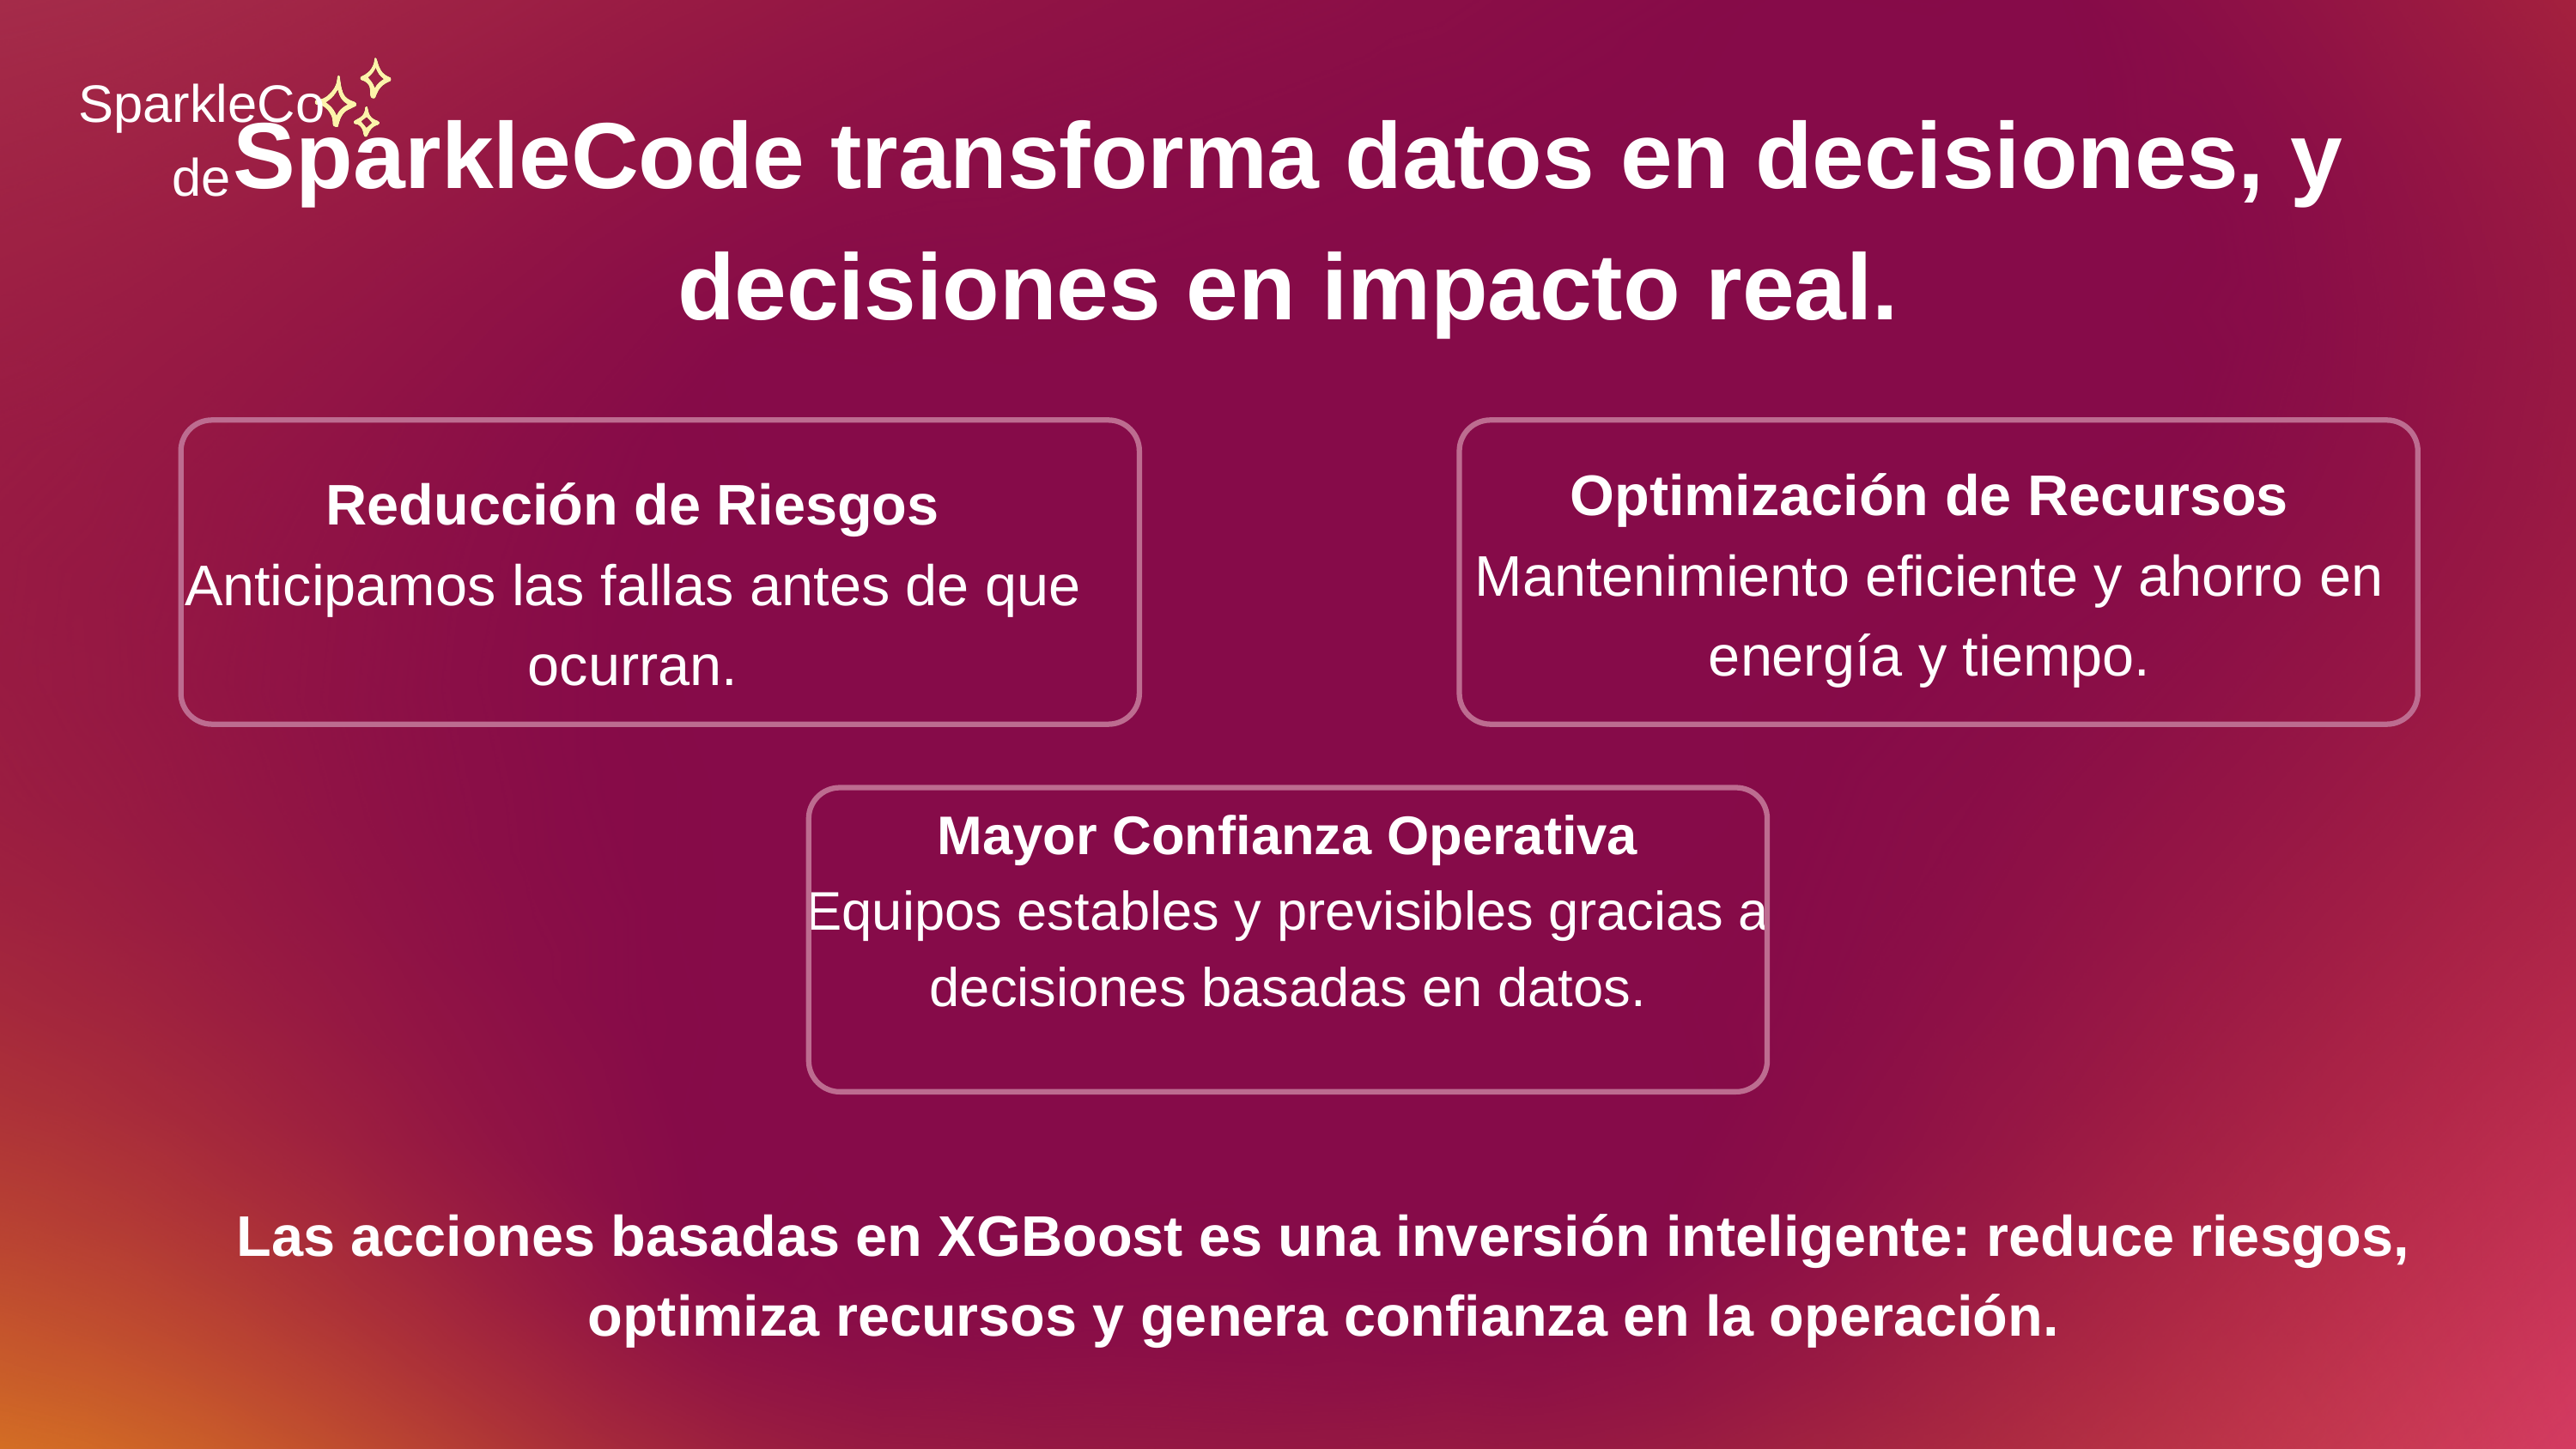

SparkleCode
SparkleCode transforma datos en decisiones, y decisiones en impacto real.

Optimización de Recursos
Mantenimiento eficiente y ahorro en energía y tiempo.
Reducción de Riesgos
Anticipamos las fallas antes de que ocurran.

Mayor Confianza Operativa
Equipos estables y previsibles gracias a decisiones basadas en datos.
Las acciones basadas en XGBoost es una inversión inteligente: reduce riesgos, optimiza recursos y genera confianza en la operación.